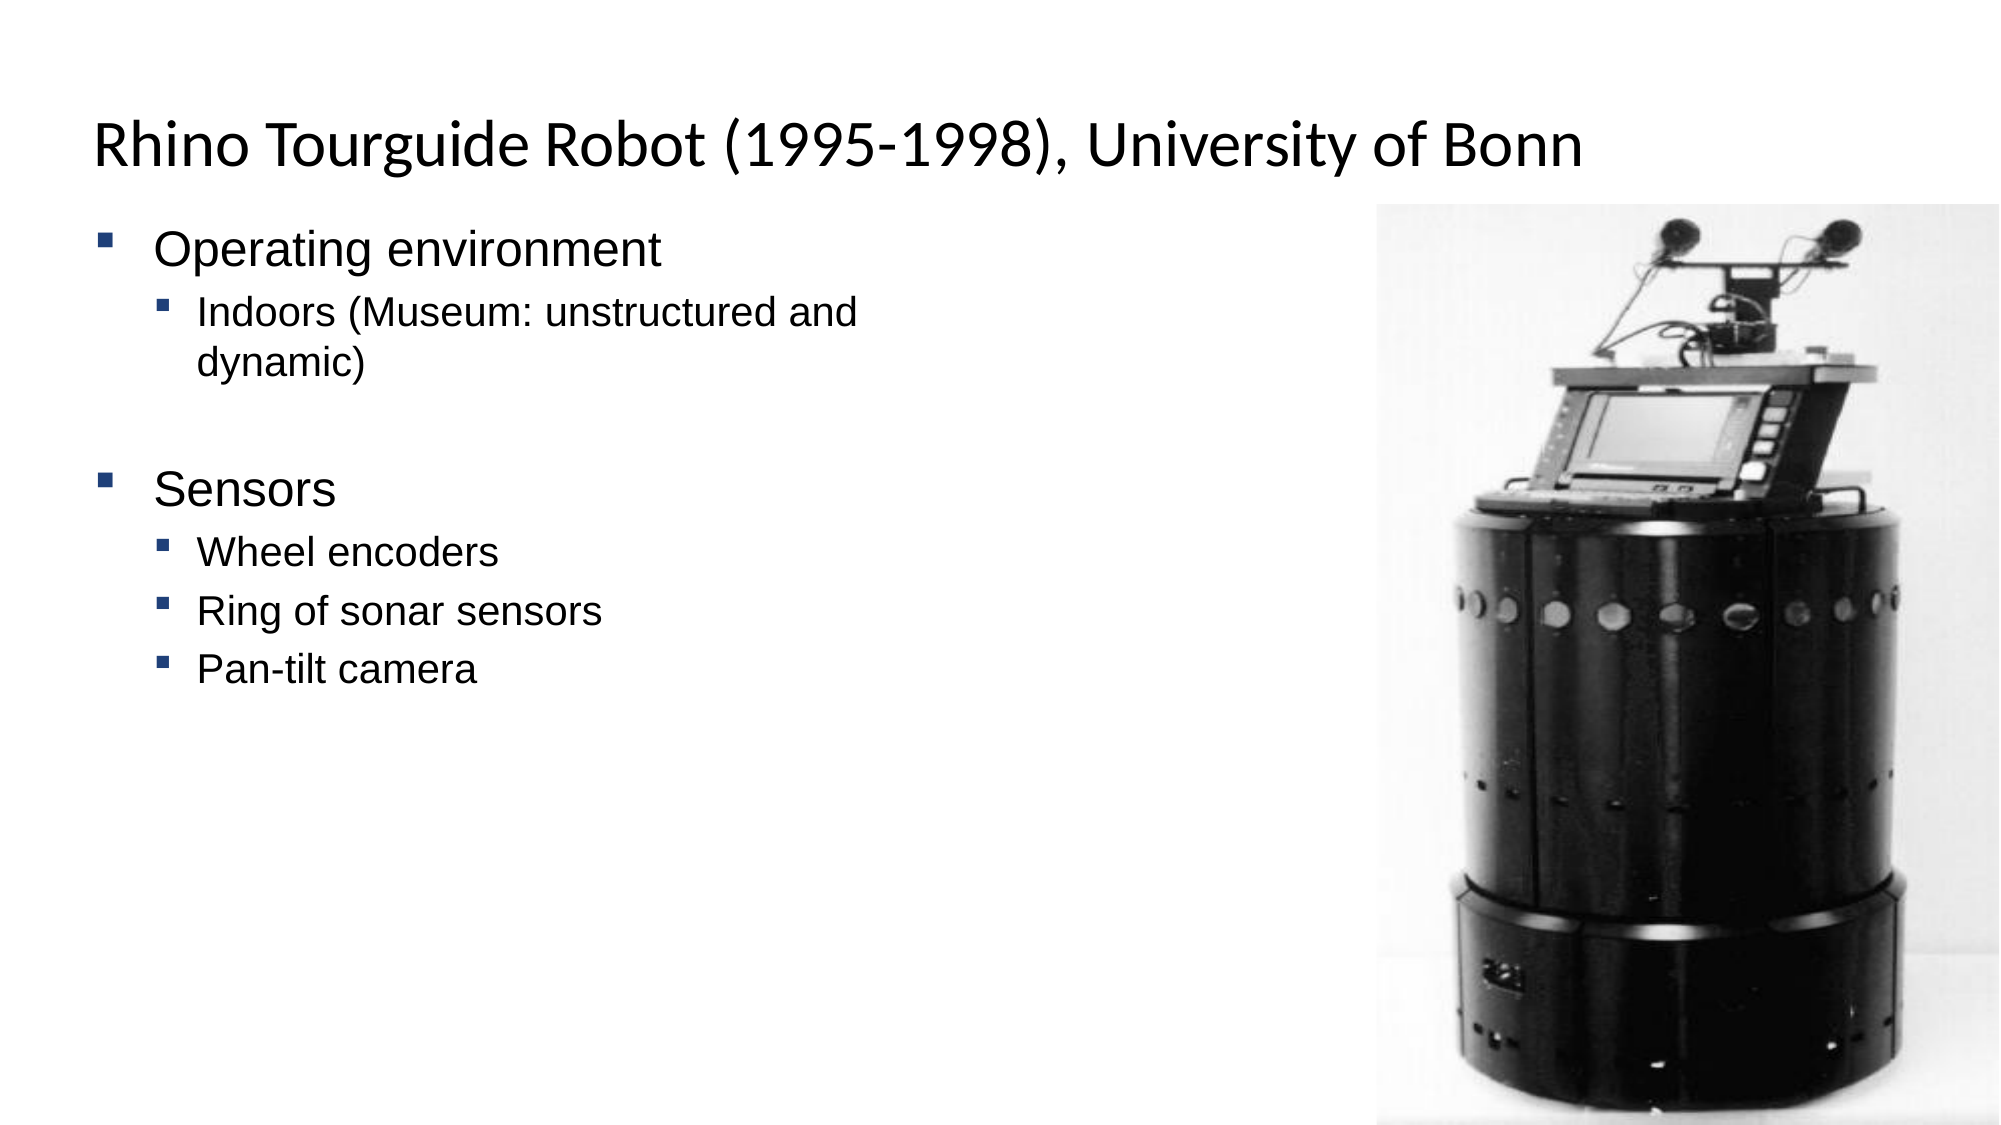

Rhino Tourguide Robot (1995-1998), University of Bonn
Operating environment
Indoors (Museum: unstructured and dynamic)

Sensors
Wheel encoders
Ring of sonar sensors
Pan-tilt camera